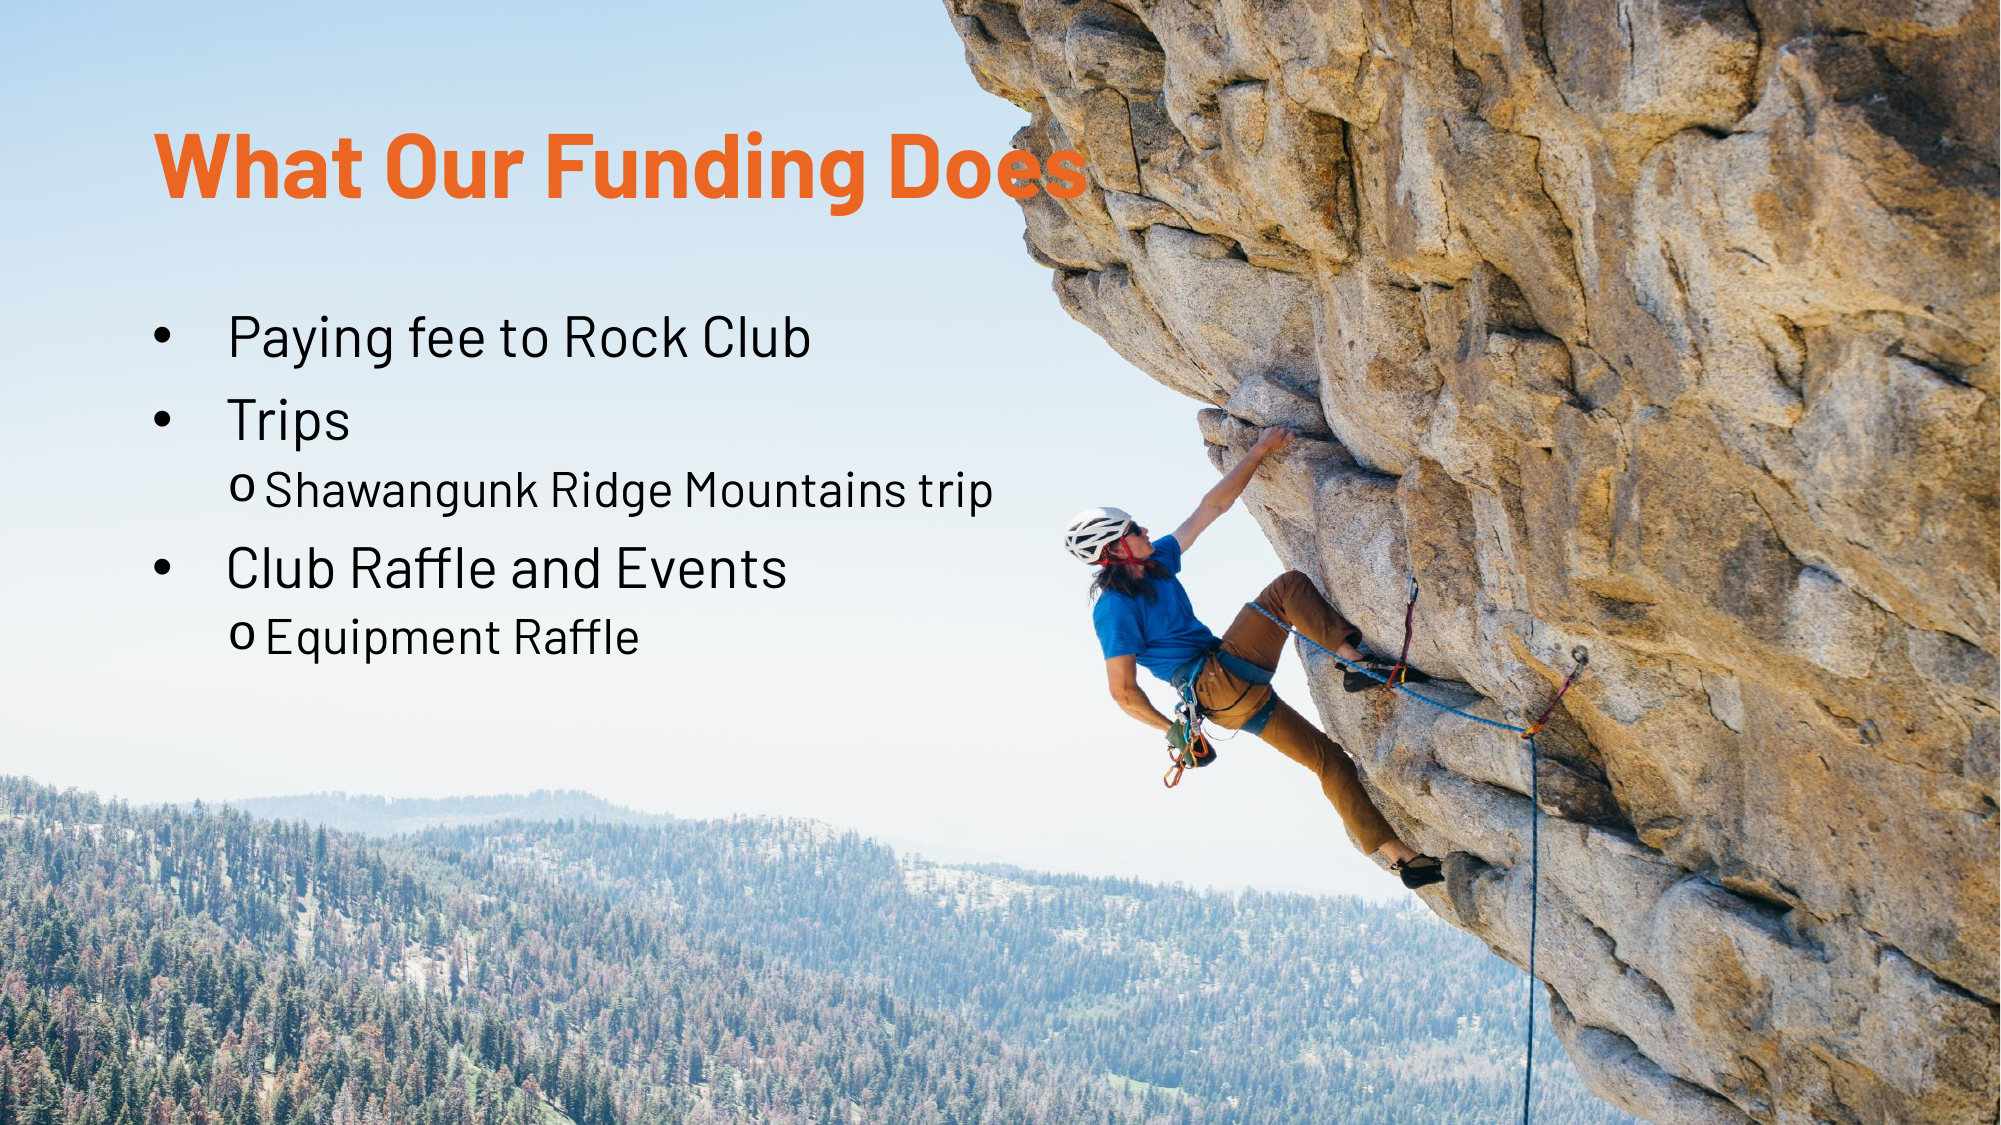

# What Our Funding Does
Paying fee to Rock Club
   Trips
Shawangunk Ridge Mountains trip
   Club Raffle and Events
Equipment Raffle